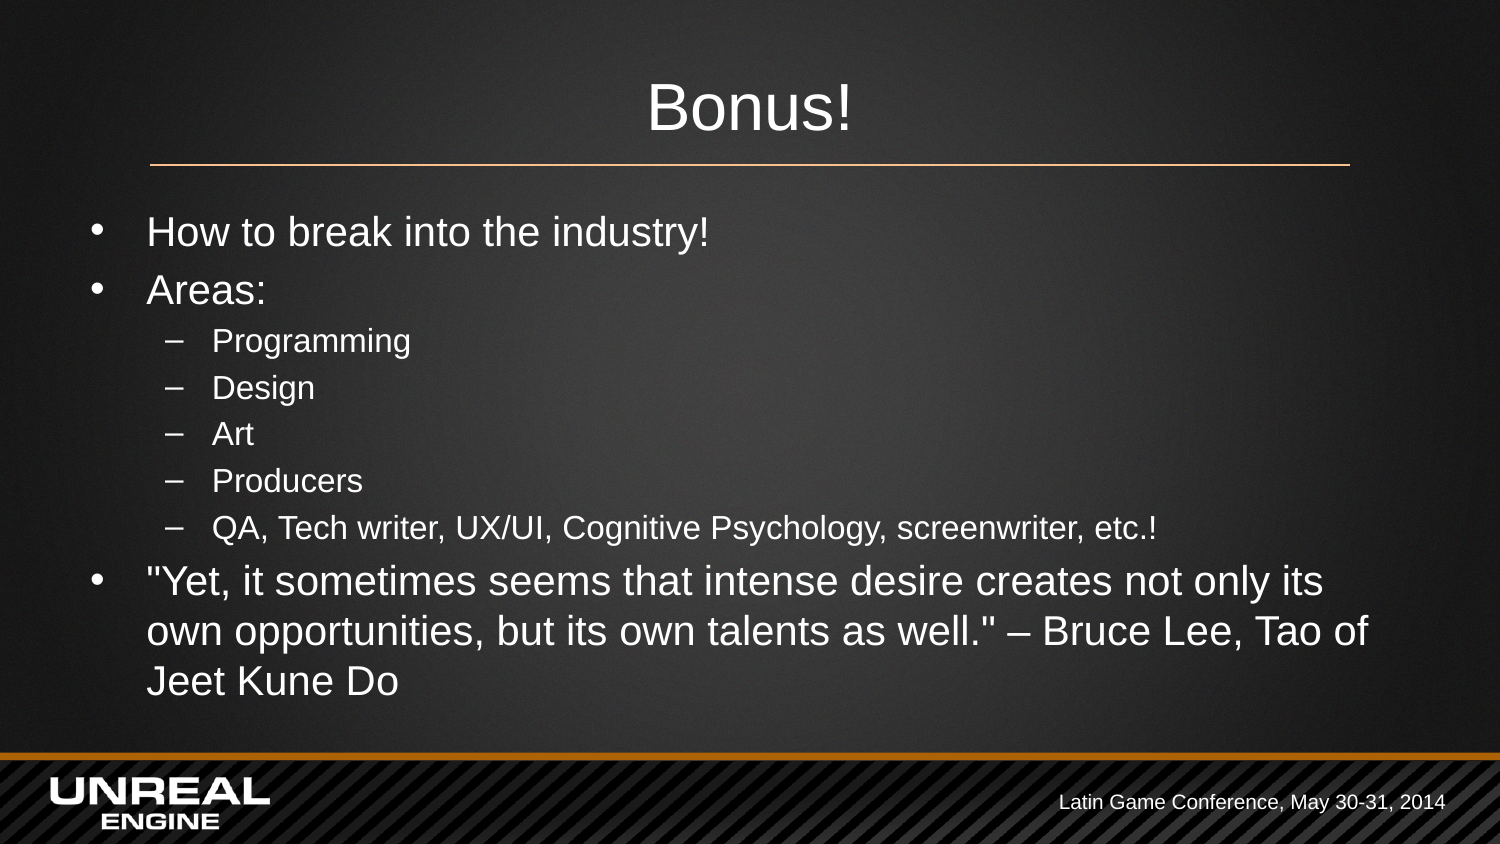

# Bonus!
How to break into the industry!
Areas:
Programming
Design
Art
Producers
QA, Tech writer, UX/UI, Cognitive Psychology, screenwriter, etc.!
"Yet, it sometimes seems that intense desire creates not only its own opportunities, but its own talents as well." – Bruce Lee, Tao of Jeet Kune Do